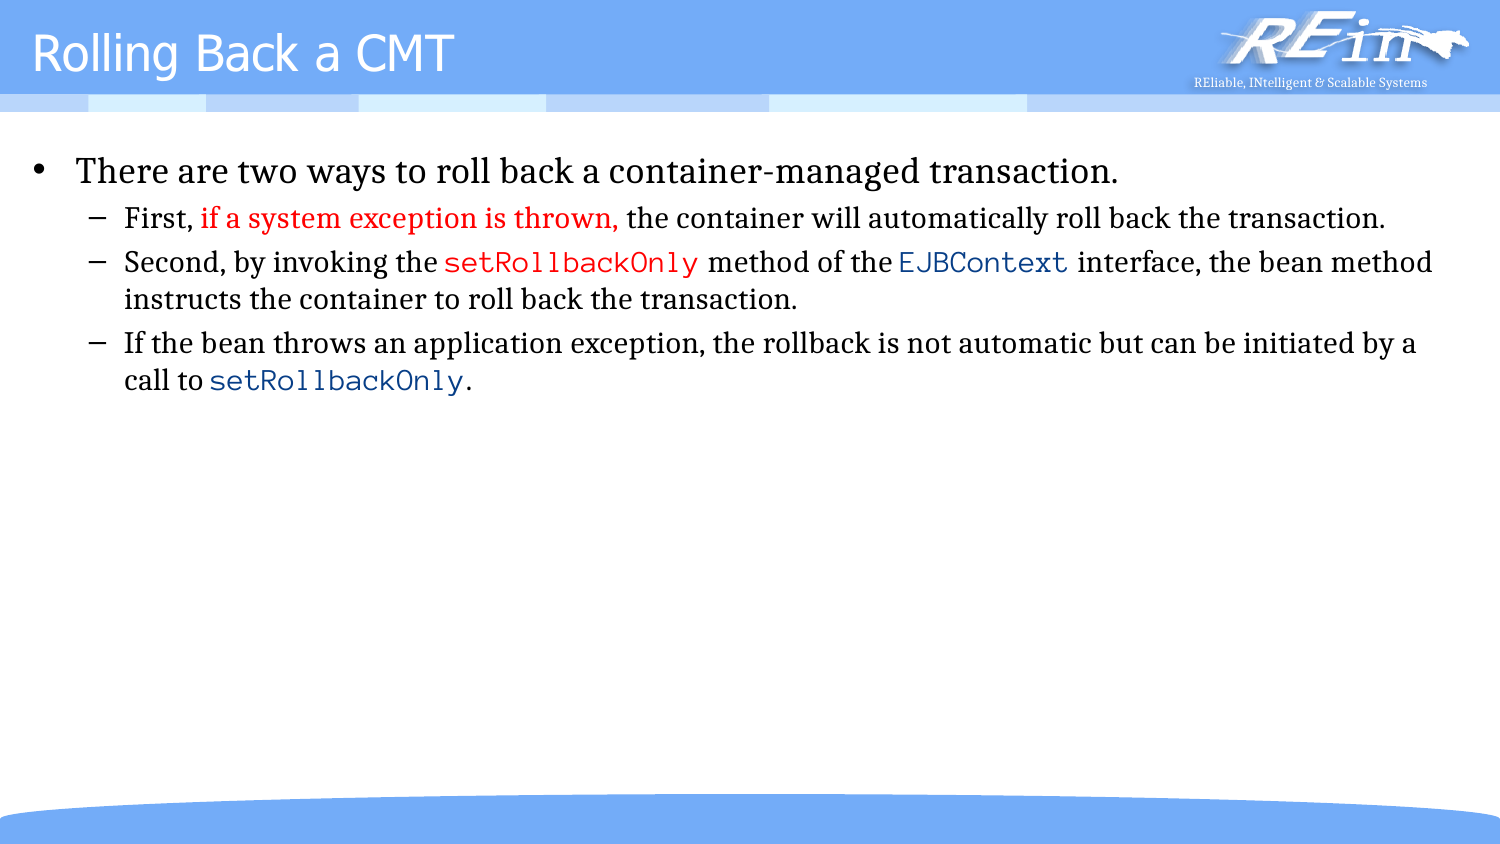

# Rolling Back a CMT
There are two ways to roll back a container-managed transaction.
First, if a system exception is thrown, the container will automatically roll back the transaction.
Second, by invoking the setRollbackOnly method of the EJBContext interface, the bean method instructs the container to roll back the transaction.
If the bean throws an application exception, the rollback is not automatic but can be initiated by a call to setRollbackOnly.

15